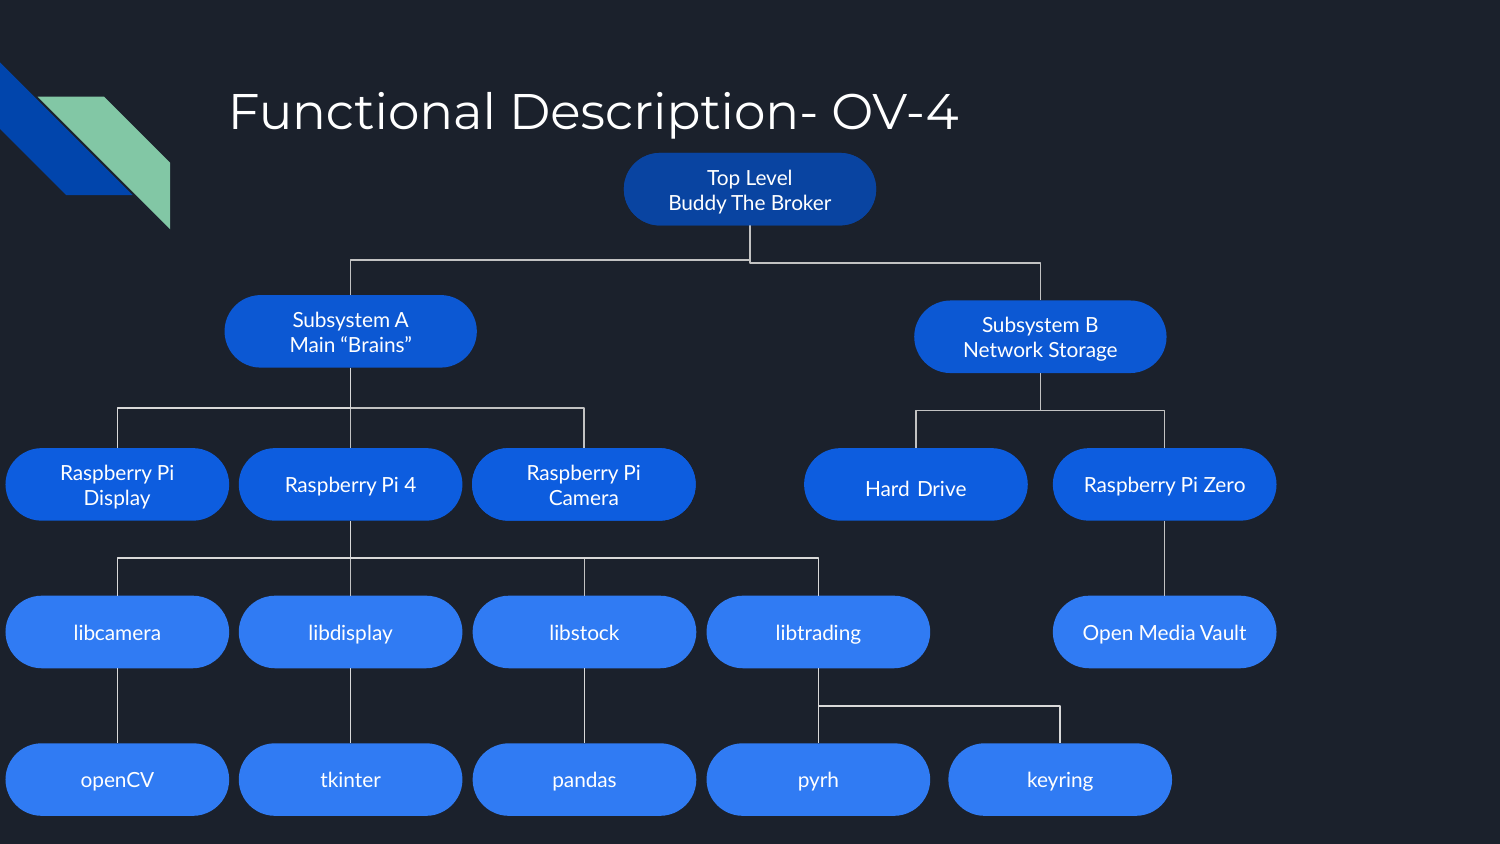

# Functional Description- OV-4

Top Level
Buddy The Broker
Top Level
Buddy The Broker
Subsystem A
Main “Brains”
Subsystem B
Network Storage
Raspberry Pi Display
Raspberry Pi 4
Lorem Ipsum
Raspberry Pi Camera
Hard Drive
Raspberry Pi Zero
libcamera
libdisplay
libstock
libtrading
Open Media Vault
openCV
tkinter
pandas
pyrh
keyring